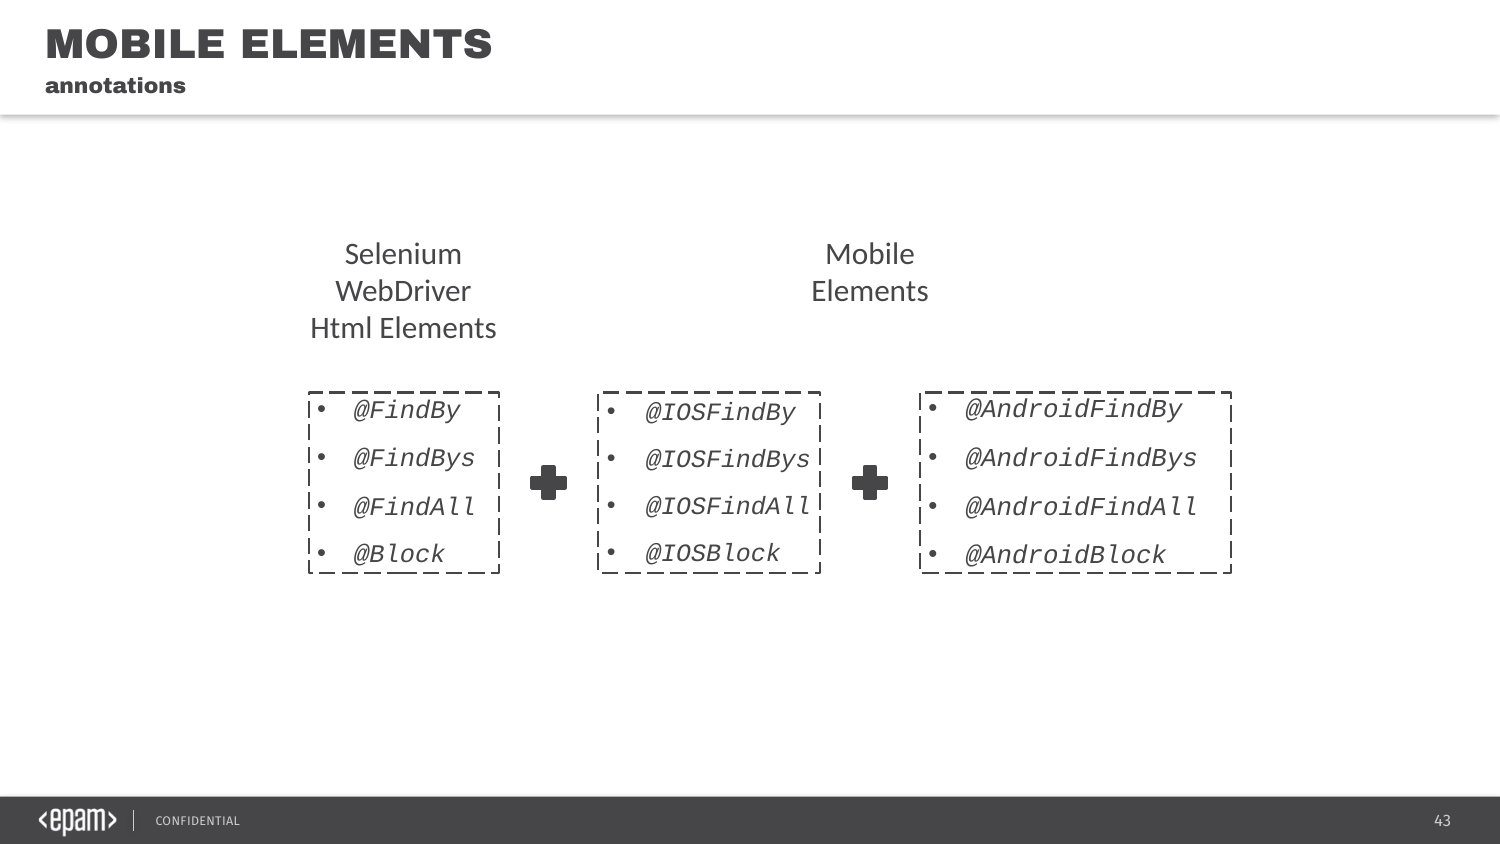

MOBILE ELEMENTS
annotations
Selenium WebDriver
Html Elements
Mobile Elements
@FindBy
@FindBys
@FindAll
@Block
@IOSFindBy
@IOSFindBys
@IOSFindAll
@IOSBlock
@AndroidFindBy
@AndroidFindBys
@AndroidFindAll
@AndroidBlock